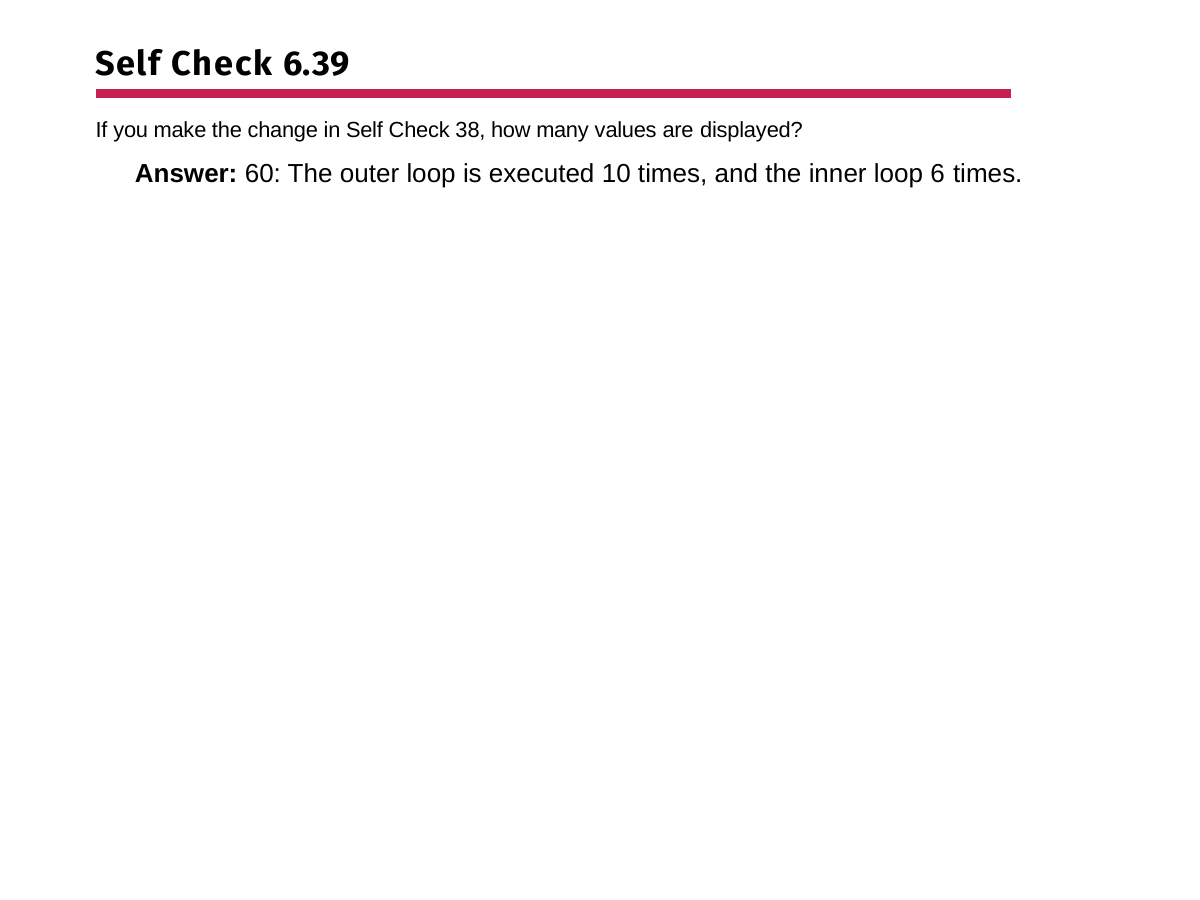

# Self Check 6.39
If you make the change in Self Check 38, how many values are displayed?
Answer: 60: The outer loop is executed 10 times, and the inner loop 6 times.